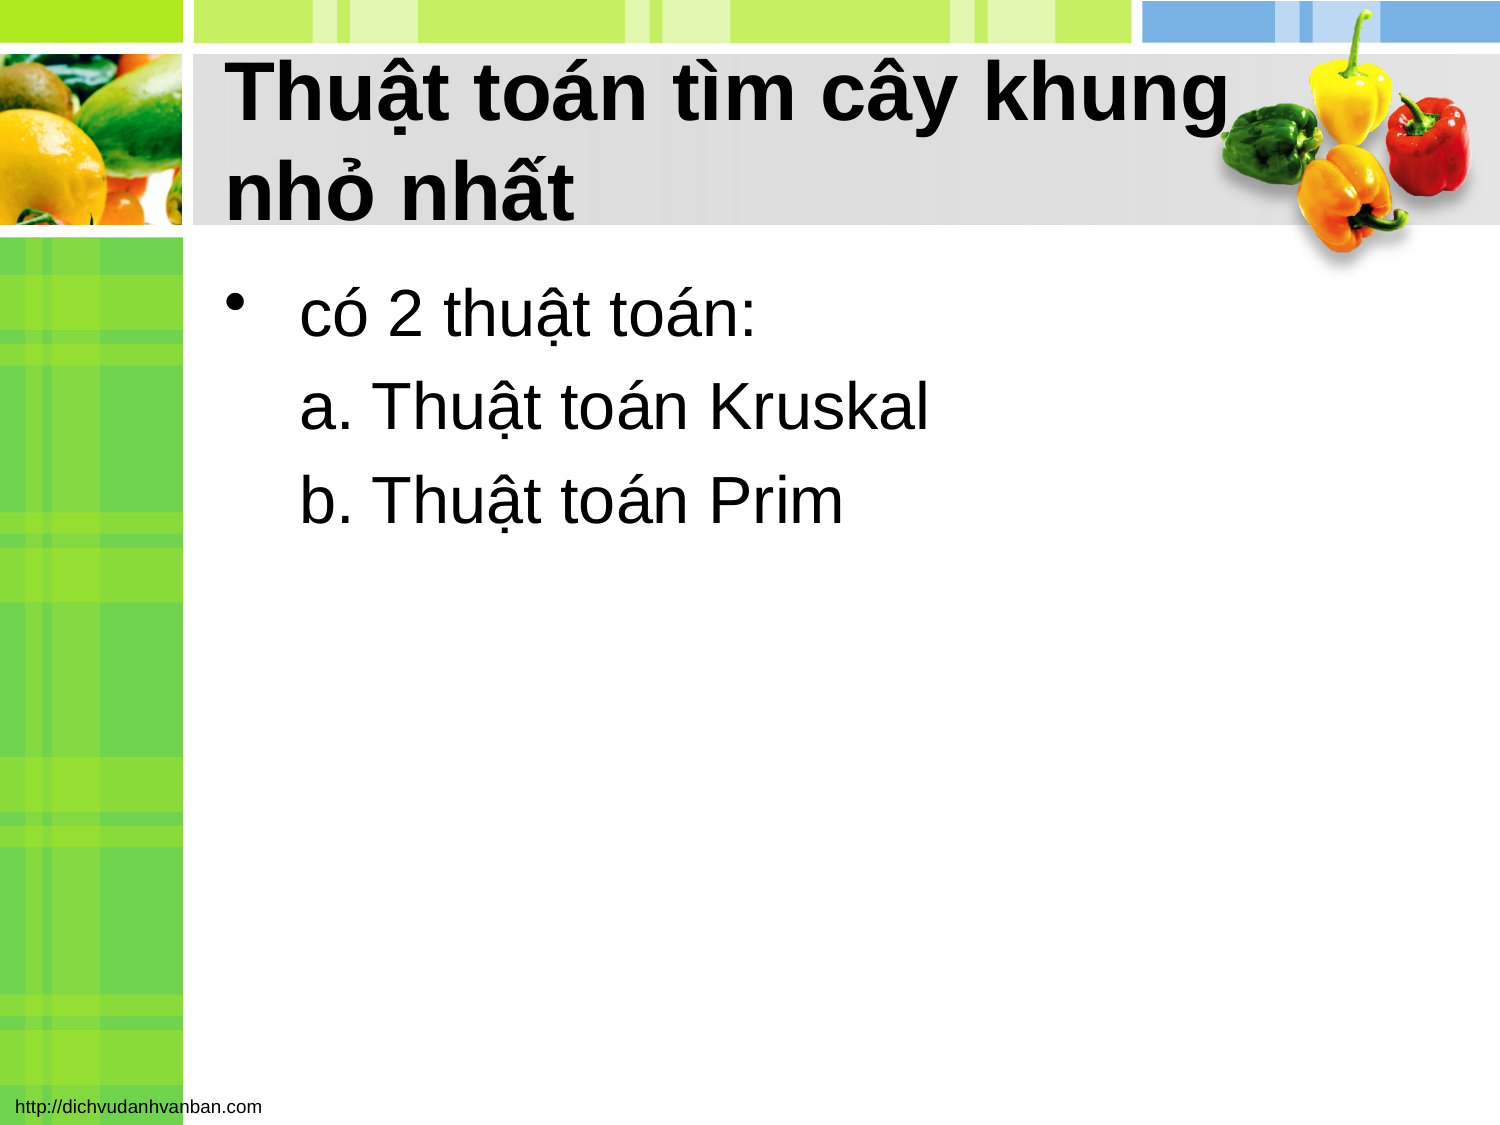

# Thuật toán tìm cây khung nhỏ nhất
 có 2 thuật toán:
	 a. Thuật toán Kruskal
	 b. Thuật toán Prim